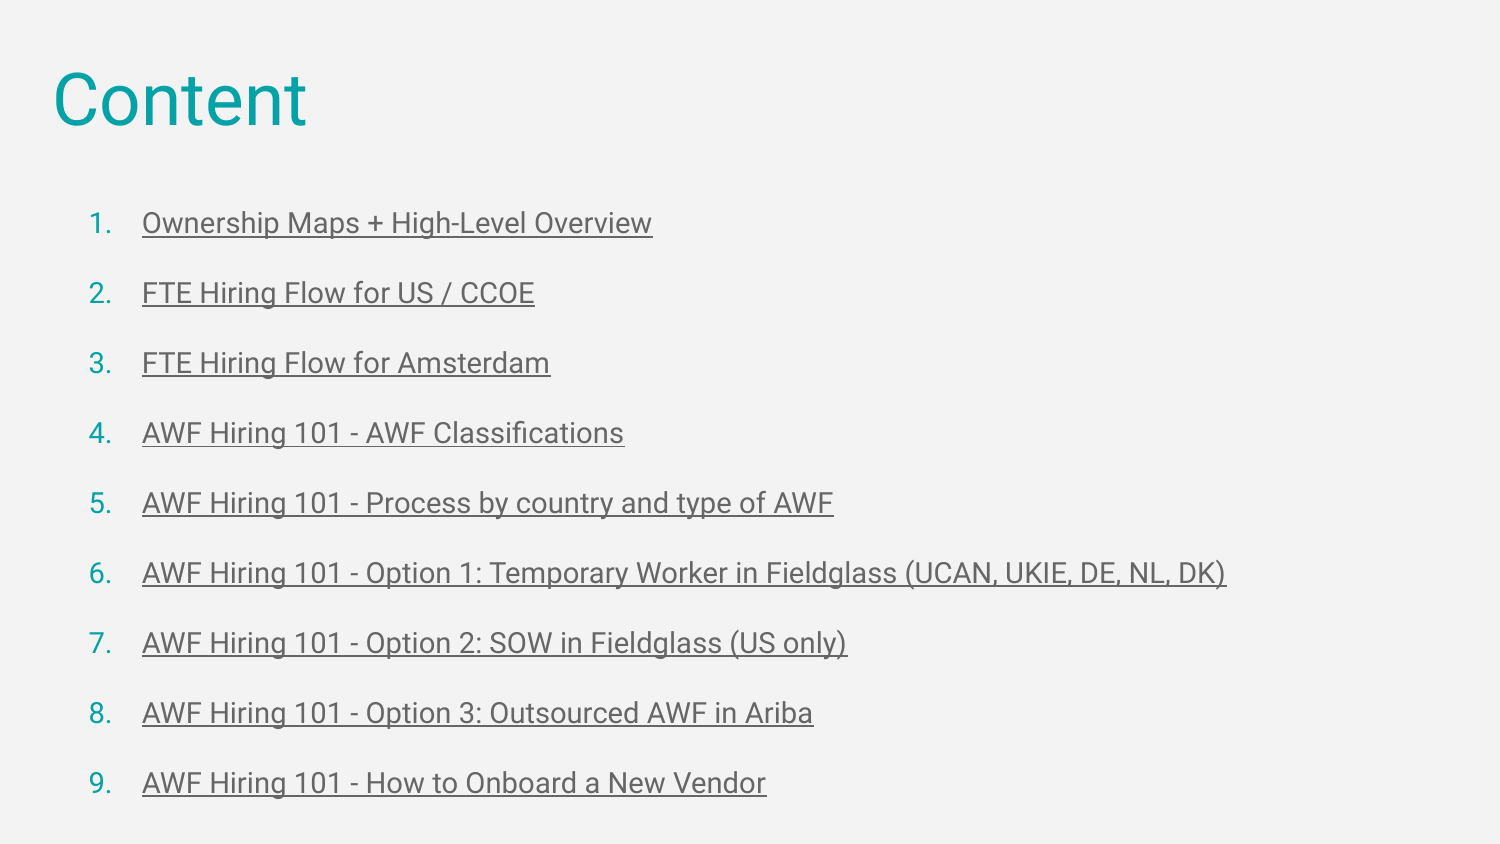

Content
Ownership Maps + High-Level Overview
FTE Hiring Flow for US / CCOE
FTE Hiring Flow for Amsterdam
AWF Hiring 101 - AWF Classifications
AWF Hiring 101 - Process by country and type of AWF
AWF Hiring 101 - Option 1: Temporary Worker in Fieldglass (UCAN, UKIE, DE, NL, DK)
AWF Hiring 101 - Option 2: SOW in Fieldglass (US only)
AWF Hiring 101 - Option 3: Outsourced AWF in Ariba
AWF Hiring 101 - How to Onboard a New Vendor